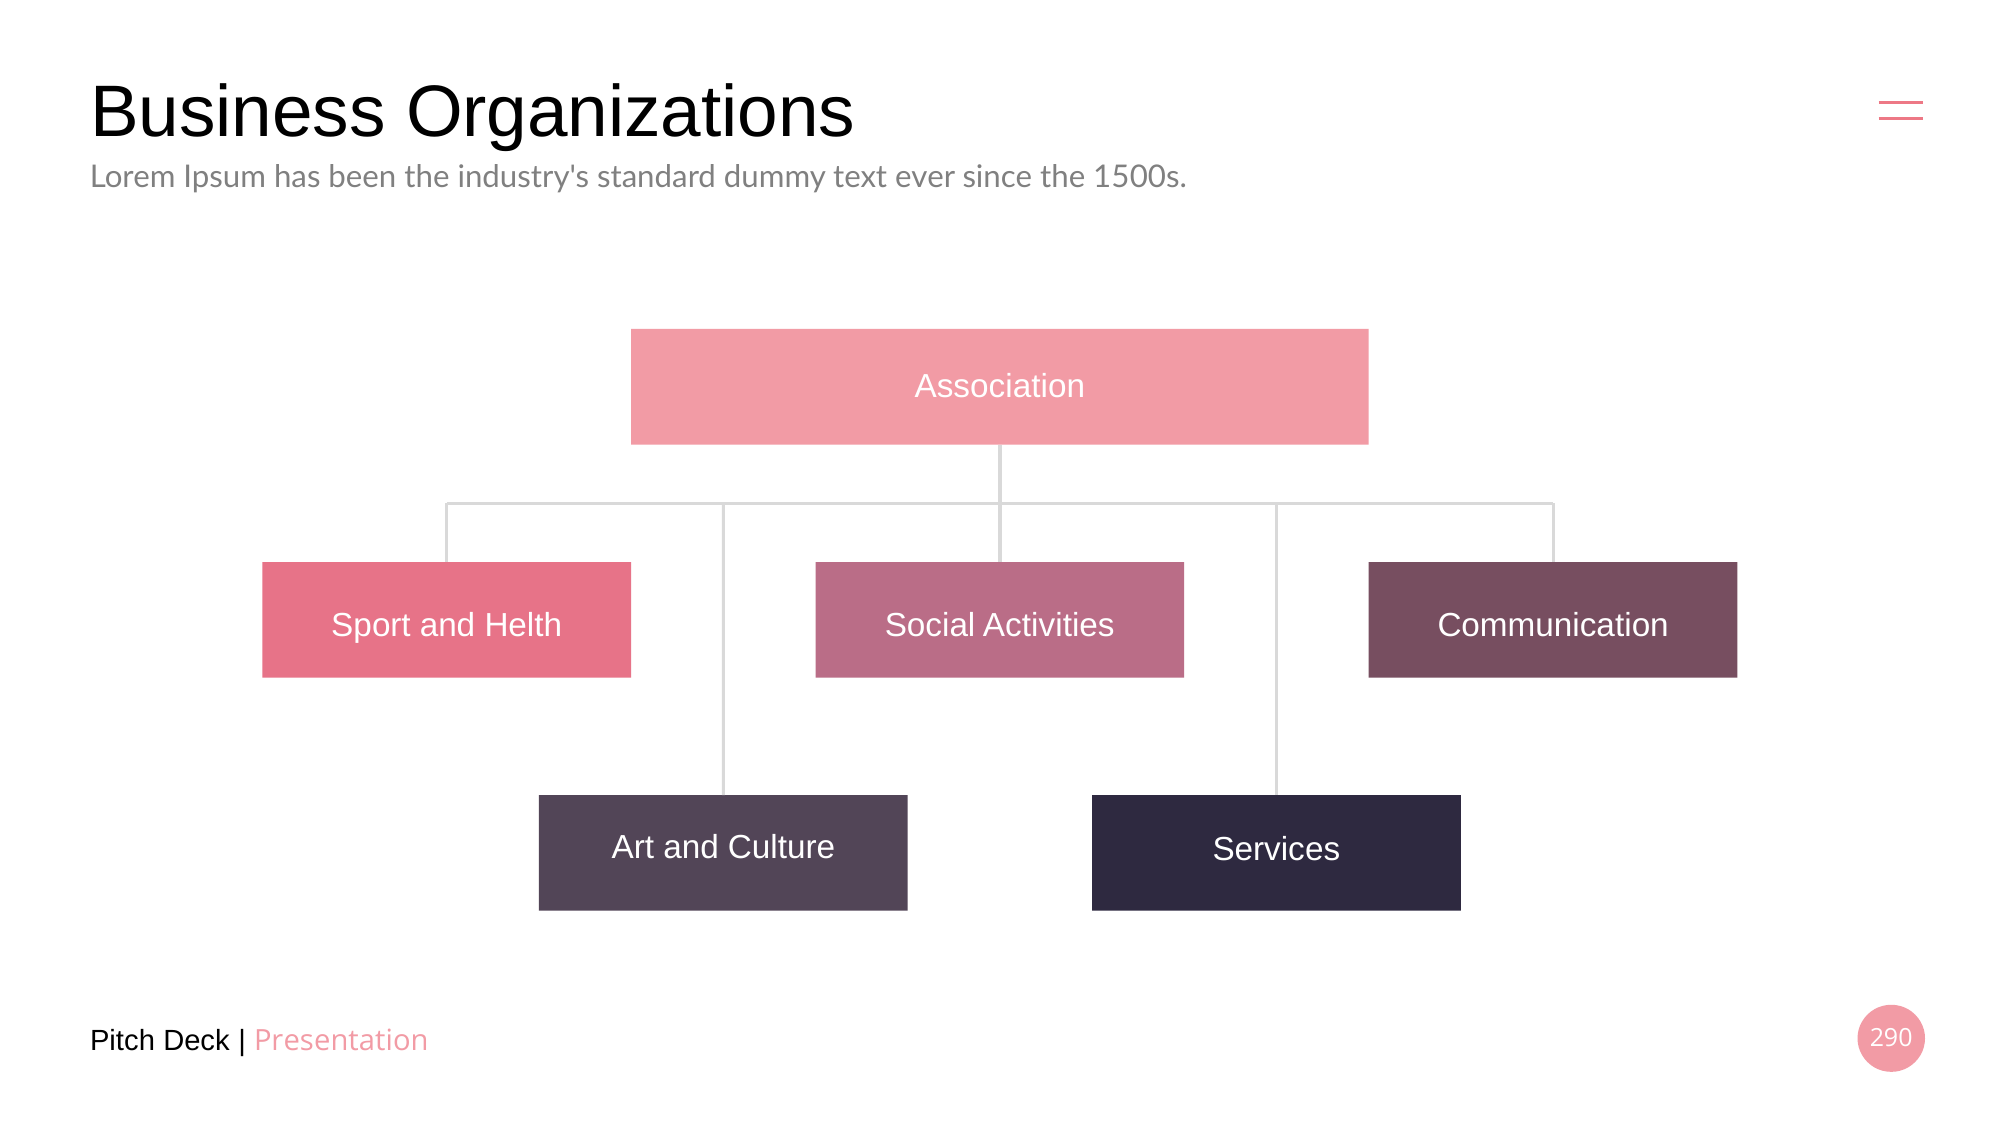

# Business Organizations
Lorem Ipsum has been the industry's standard dummy text ever since the 1500s.

Association

Sport and Helth
Social Activities
Communication

Art and Culture
Services
Pitch Deck | Presentation
290